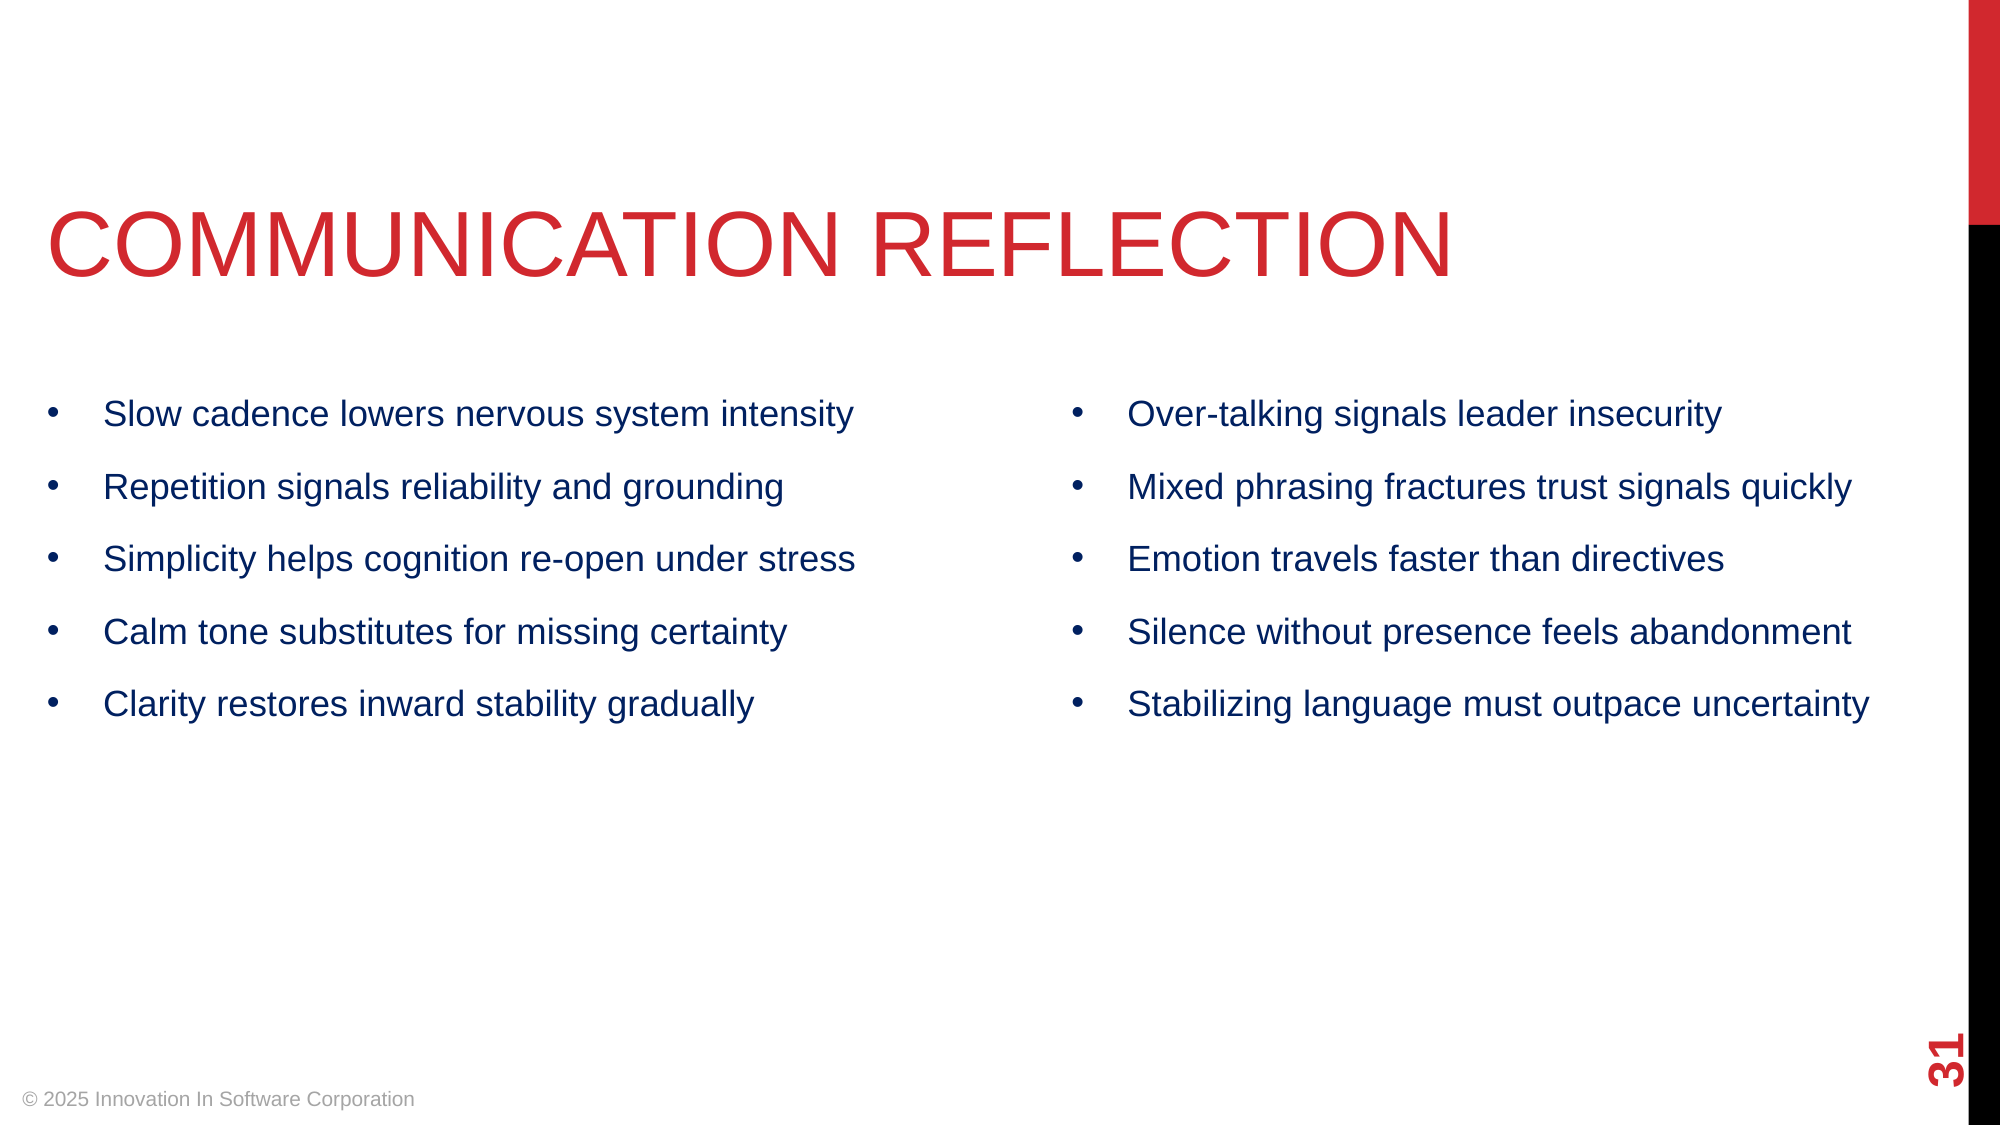

COMMUNICATION REFLECTION
Slow cadence lowers nervous system intensity
Over-talking signals leader insecurity
Repetition signals reliability and grounding
Mixed phrasing fractures trust signals quickly
Simplicity helps cognition re-open under stress
Emotion travels faster than directives
Calm tone substitutes for missing certainty
Silence without presence feels abandonment
Clarity restores inward stability gradually
Stabilizing language must outpace uncertainty
31
© 2025 Innovation In Software Corporation